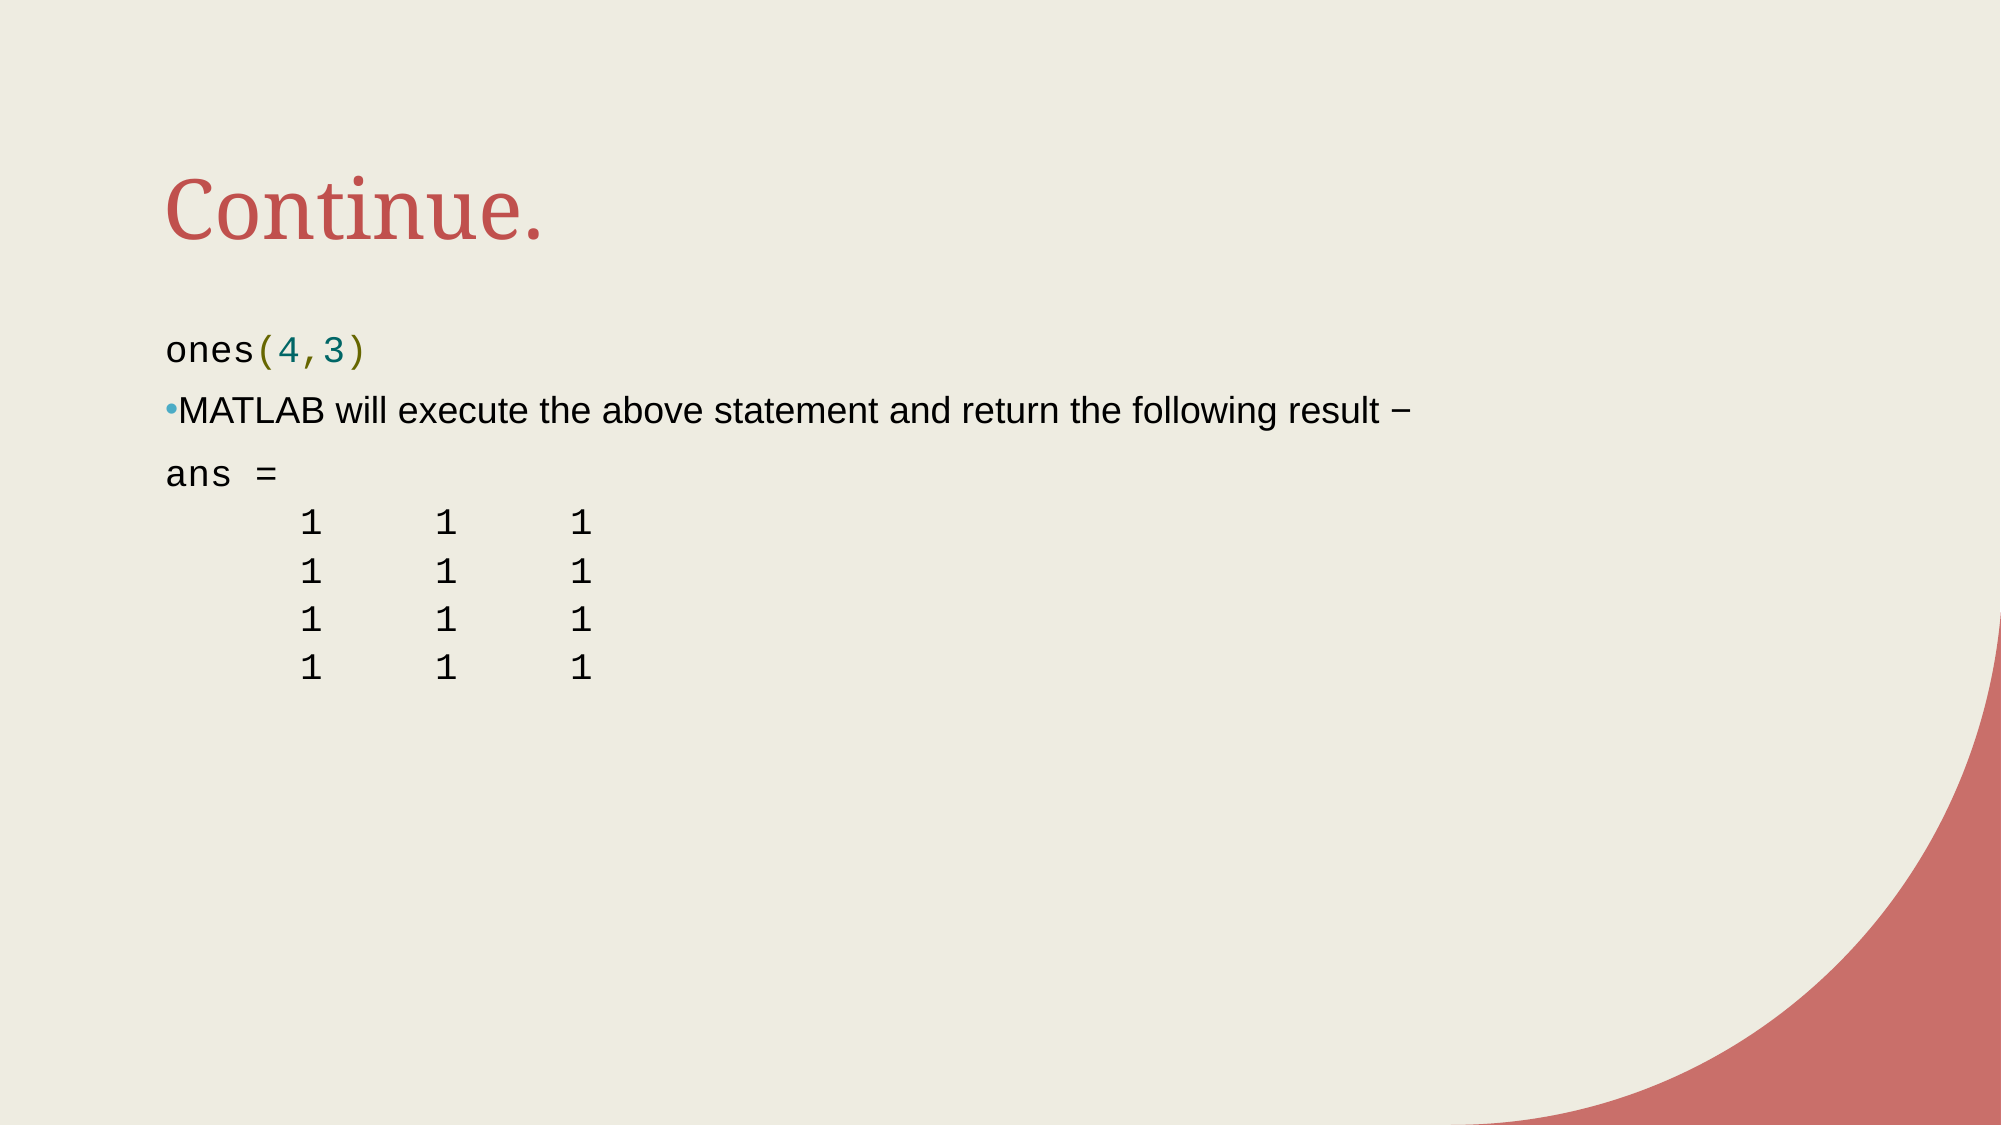

# Continue.
ones(4,3)
MATLAB will execute the above statement and return the following result −
ans =
      1     1     1
      1     1     1
      1     1     1
      1     1     1